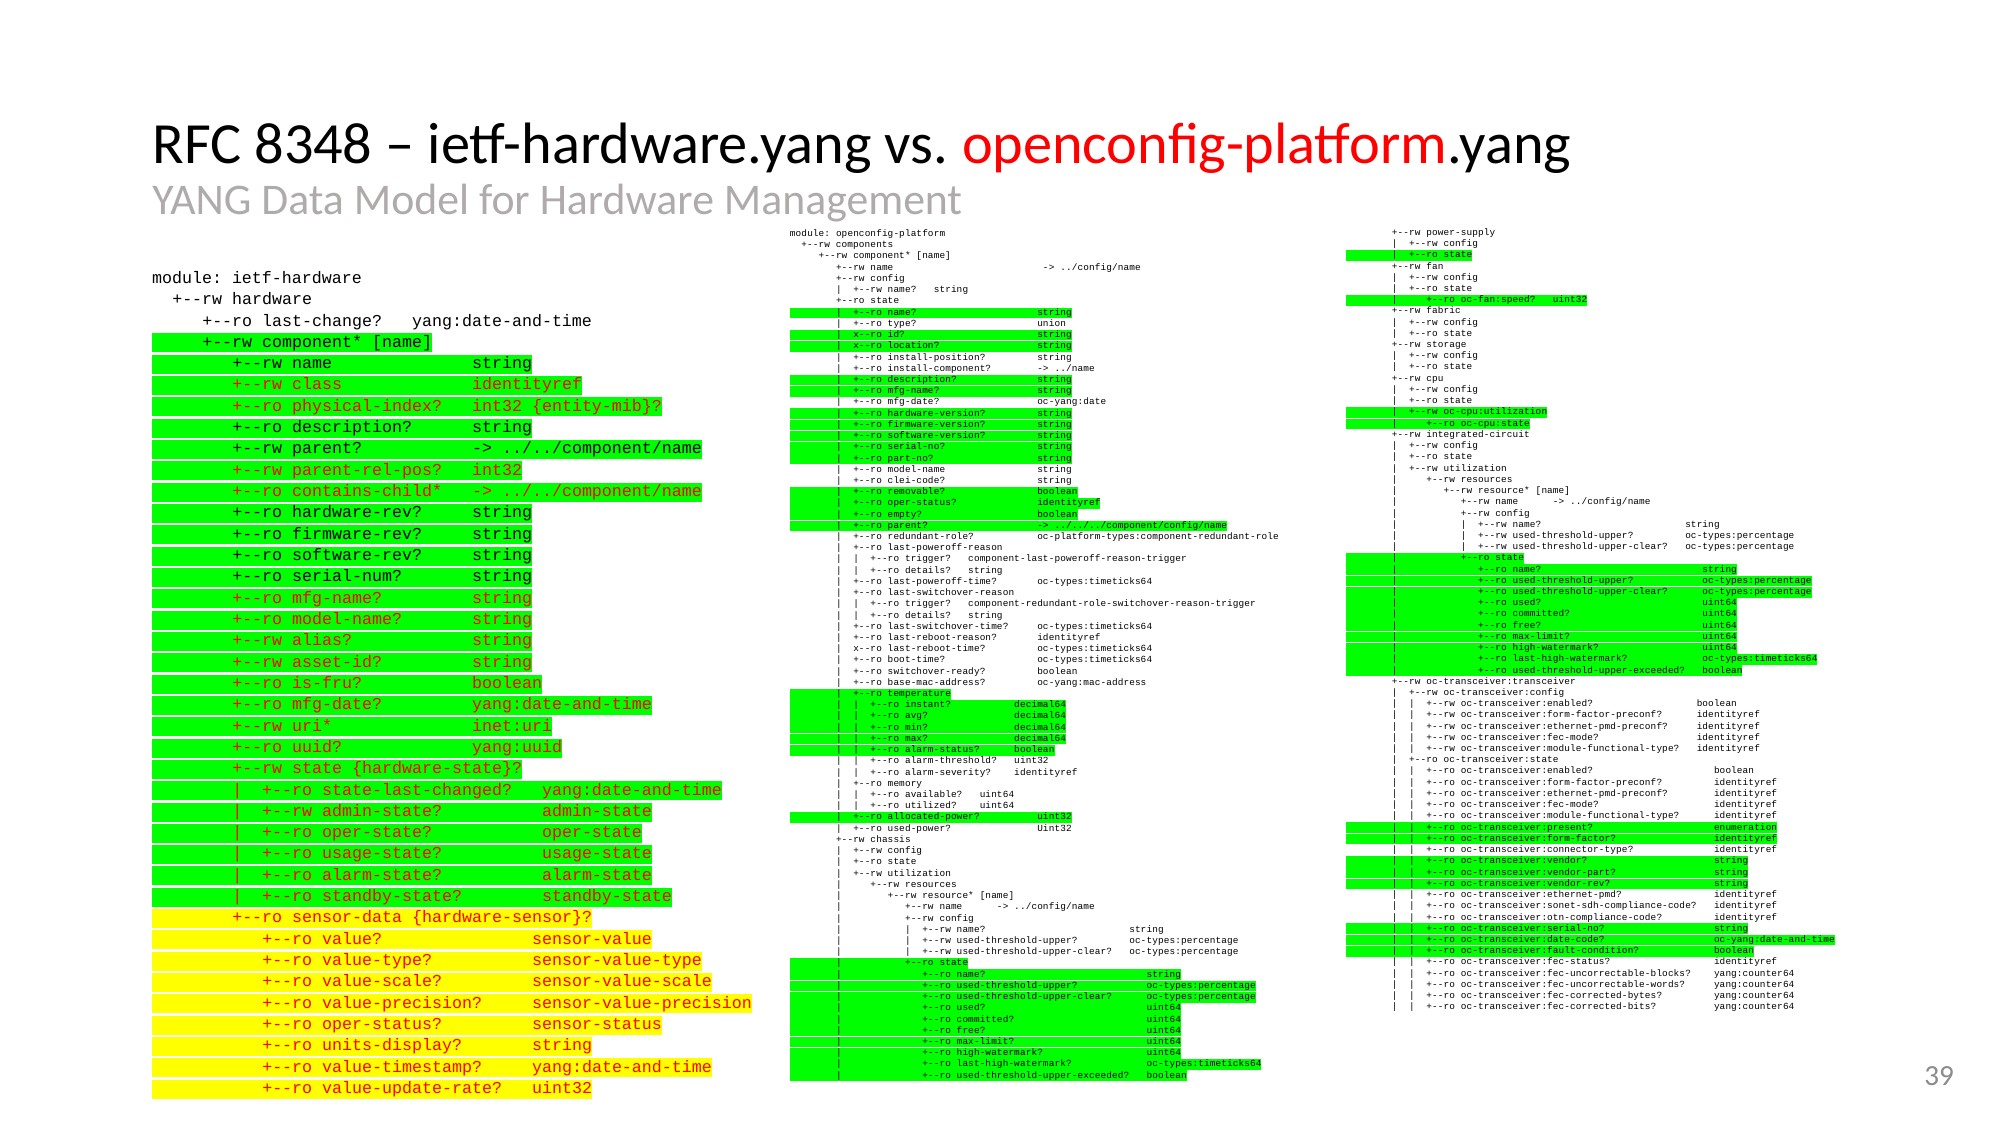

# RFC 8348 – ietf-hardware.yang vs. openconfig-platform.yang YANG Data Model for Hardware Management
        +--rw power-supply
        |  +--rw config
        |  +--ro state
        +--rw fan
        |  +--rw config
        |  +--ro state
        |     +--ro oc-fan:speed?   uint32
        +--rw fabric
        |  +--rw config
        |  +--ro state
        +--rw storage
        |  +--rw config
        |  +--ro state
        +--rw cpu
        |  +--rw config
        |  +--ro state
        |  +--rw oc-cpu:utilization
        |     +--ro oc-cpu:state
        +--rw integrated-circuit
        |  +--rw config
        |  +--ro state
        |  +--rw utilization
        |     +--rw resources
        |        +--rw resource* [name]
        |           +--rw name      -> ../config/name
        |           +--rw config
        |           |  +--rw name?                         string
        |           |  +--rw used-threshold-upper?         oc-types:percentage
        |           |  +--rw used-threshold-upper-clear?   oc-types:percentage
        |           +--ro state
        |              +--ro name?                            string
        |              +--ro used-threshold-upper?            oc-types:percentage
        |              +--ro used-threshold-upper-clear?      oc-types:percentage
        |              +--ro used?                            uint64
        |              +--ro committed?                       uint64
        |              +--ro free?                            uint64
        |              +--ro max-limit?                       uint64
        |              +--ro high-watermark?                  uint64
        |              +--ro last-high-watermark?             oc-types:timeticks64
        |              +--ro used-threshold-upper-exceeded?   boolean
        +--rw oc-transceiver:transceiver
        |  +--rw oc-transceiver:config
        |  |  +--rw oc-transceiver:enabled?                  boolean
        |  |  +--rw oc-transceiver:form-factor-preconf?      identityref
        |  |  +--rw oc-transceiver:ethernet-pmd-preconf?     identityref
        |  |  +--rw oc-transceiver:fec-mode?                 identityref
        |  |  +--rw oc-transceiver:module-functional-type?   identityref
        |  +--ro oc-transceiver:state
        |  |  +--ro oc-transceiver:enabled?                     boolean
        |  |  +--ro oc-transceiver:form-factor-preconf?         identityref
        |  |  +--ro oc-transceiver:ethernet-pmd-preconf?        identityref
        |  |  +--ro oc-transceiver:fec-mode?                    identityref
        |  |  +--ro oc-transceiver:module-functional-type?      identityref
        |  |  +--ro oc-transceiver:present?                     enumeration
        |  |  +--ro oc-transceiver:form-factor?                 identityref
        |  |  +--ro oc-transceiver:connector-type?              identityref
        |  |  +--ro oc-transceiver:vendor?                      string
        |  |  +--ro oc-transceiver:vendor-part?                 string
        |  |  +--ro oc-transceiver:vendor-rev?                  string
        |  |  +--ro oc-transceiver:ethernet-pmd?                identityref
        |  |  +--ro oc-transceiver:sonet-sdh-compliance-code?   identityref
        |  |  +--ro oc-transceiver:otn-compliance-code?         identityref
        |  |  +--ro oc-transceiver:serial-no?                   string
        |  |  +--ro oc-transceiver:date-code?                   oc-yang:date-and-time
        |  |  +--ro oc-transceiver:fault-condition?             boolean
        |  |  +--ro oc-transceiver:fec-status?                  identityref
        |  |  +--ro oc-transceiver:fec-uncorrectable-blocks?    yang:counter64
        |  |  +--ro oc-transceiver:fec-uncorrectable-words?     yang:counter64
        |  |  +--ro oc-transceiver:fec-corrected-bytes?         yang:counter64
        |  |  +--ro oc-transceiver:fec-corrected-bits?          yang:counter64
module: openconfig-platform
  +--rw components
     +--rw component* [name]
        +--rw name                          -> ../config/name
        +--rw config
        |  +--rw name?   string
        +--ro state
        |  +--ro name?                     string
        |  +--ro type?                     union
        |  x--ro id?                       string
        |  x--ro location?                 string
        |  +--ro install-position?         string
        |  +--ro install-component?        -> ../name
        |  +--ro description?              string
        |  +--ro mfg-name?                 string
        |  +--ro mfg-date?                 oc-yang:date
        |  +--ro hardware-version?         string
        |  +--ro firmware-version?         string
        |  +--ro software-version?         string
        |  +--ro serial-no?                string
        |  +--ro part-no?                  string
        |  +--ro model-name                string
        |  +--ro clei-code?                string
        |  +--ro removable?                boolean
        |  +--ro oper-status?              identityref
        |  +--ro empty?                    boolean
        |  +--ro parent?                   -> ../../../component/config/name
        |  +--ro redundant-role?           oc-platform-types:component-redundant-role
        |  +--ro last-poweroff-reason
        |  |  +--ro trigger?   component-last-poweroff-reason-trigger
        |  |  +--ro details?   string
        |  +--ro last-poweroff-time?       oc-types:timeticks64
        |  +--ro last-switchover-reason
        |  |  +--ro trigger?   component-redundant-role-switchover-reason-trigger
        |  |  +--ro details?   string
        |  +--ro last-switchover-time?     oc-types:timeticks64
        |  +--ro last-reboot-reason?       identityref
        |  x--ro last-reboot-time?         oc-types:timeticks64
        |  +--ro boot-time?                oc-types:timeticks64
        |  +--ro switchover-ready?         boolean
        |  +--ro base-mac-address?         oc-yang:mac-address
        |  +--ro temperature
        |  |  +--ro instant?           decimal64
        |  |  +--ro avg?               decimal64
        |  |  +--ro min?               decimal64
        |  |  +--ro max?               decimal64
        |  |  +--ro alarm-status?      boolean
        |  |  +--ro alarm-threshold?   uint32
        |  |  +--ro alarm-severity?    identityref
        |  +--ro memory
        |  |  +--ro available?   uint64
        |  |  +--ro utilized?    uint64
        |  +--ro allocated-power?          uint32
        |  +--ro used-power?               Uint32
        +--rw chassis
        |  +--rw config
        |  +--ro state
        |  +--rw utilization
        |     +--rw resources
        |        +--rw resource* [name]
        |           +--rw name      -> ../config/name
        |           +--rw config
        |           |  +--rw name?                         string
        |           |  +--rw used-threshold-upper?         oc-types:percentage
        |           |  +--rw used-threshold-upper-clear?   oc-types:percentage
        |           +--ro state
        |              +--ro name?                            string
        |              +--ro used-threshold-upper?            oc-types:percentage
        |              +--ro used-threshold-upper-clear?      oc-types:percentage
        |              +--ro used?                            uint64
        |              +--ro committed?                       uint64
        |              +--ro free?                            uint64
        |              +--ro max-limit?                       uint64
        |              +--ro high-watermark?                  uint64
        |              +--ro last-high-watermark?             oc-types:timeticks64
        |              +--ro used-threshold-upper-exceeded?   boolean

module: ietf-hardware
  +--rw hardware
     +--ro last-change?   yang:date-and-time
     +--rw component* [name]
        +--rw name              string
        +--rw class             identityref
        +--ro physical-index?   int32 {entity-mib}?
        +--ro description?      string
        +--rw parent?           -> ../../component/name
        +--rw parent-rel-pos?   int32
        +--ro contains-child*   -> ../../component/name
        +--ro hardware-rev?     string
        +--ro firmware-rev?     string
        +--ro software-rev?     string
        +--ro serial-num?       string
        +--ro mfg-name?         string
        +--ro model-name?       string
        +--rw alias?            string
        +--rw asset-id?         string
        +--ro is-fru?           boolean
        +--ro mfg-date?         yang:date-and-time
        +--rw uri*              inet:uri
        +--ro uuid?             yang:uuid
        +--rw state {hardware-state}?
        |  +--ro state-last-changed?   yang:date-and-time
        |  +--rw admin-state?          admin-state
        |  +--ro oper-state?           oper-state
        |  +--ro usage-state?          usage-state
        |  +--ro alarm-state?          alarm-state
        |  +--ro standby-state?        standby-state
        +--ro sensor-data {hardware-sensor}?
           +--ro value?               sensor-value
           +--ro value-type?          sensor-value-type
           +--ro value-scale?         sensor-value-scale
           +--ro value-precision?     sensor-value-precision
           +--ro oper-status?         sensor-status
           +--ro units-display?       string
           +--ro value-timestamp?     yang:date-and-time
           +--ro value-update-rate?   uint32
39